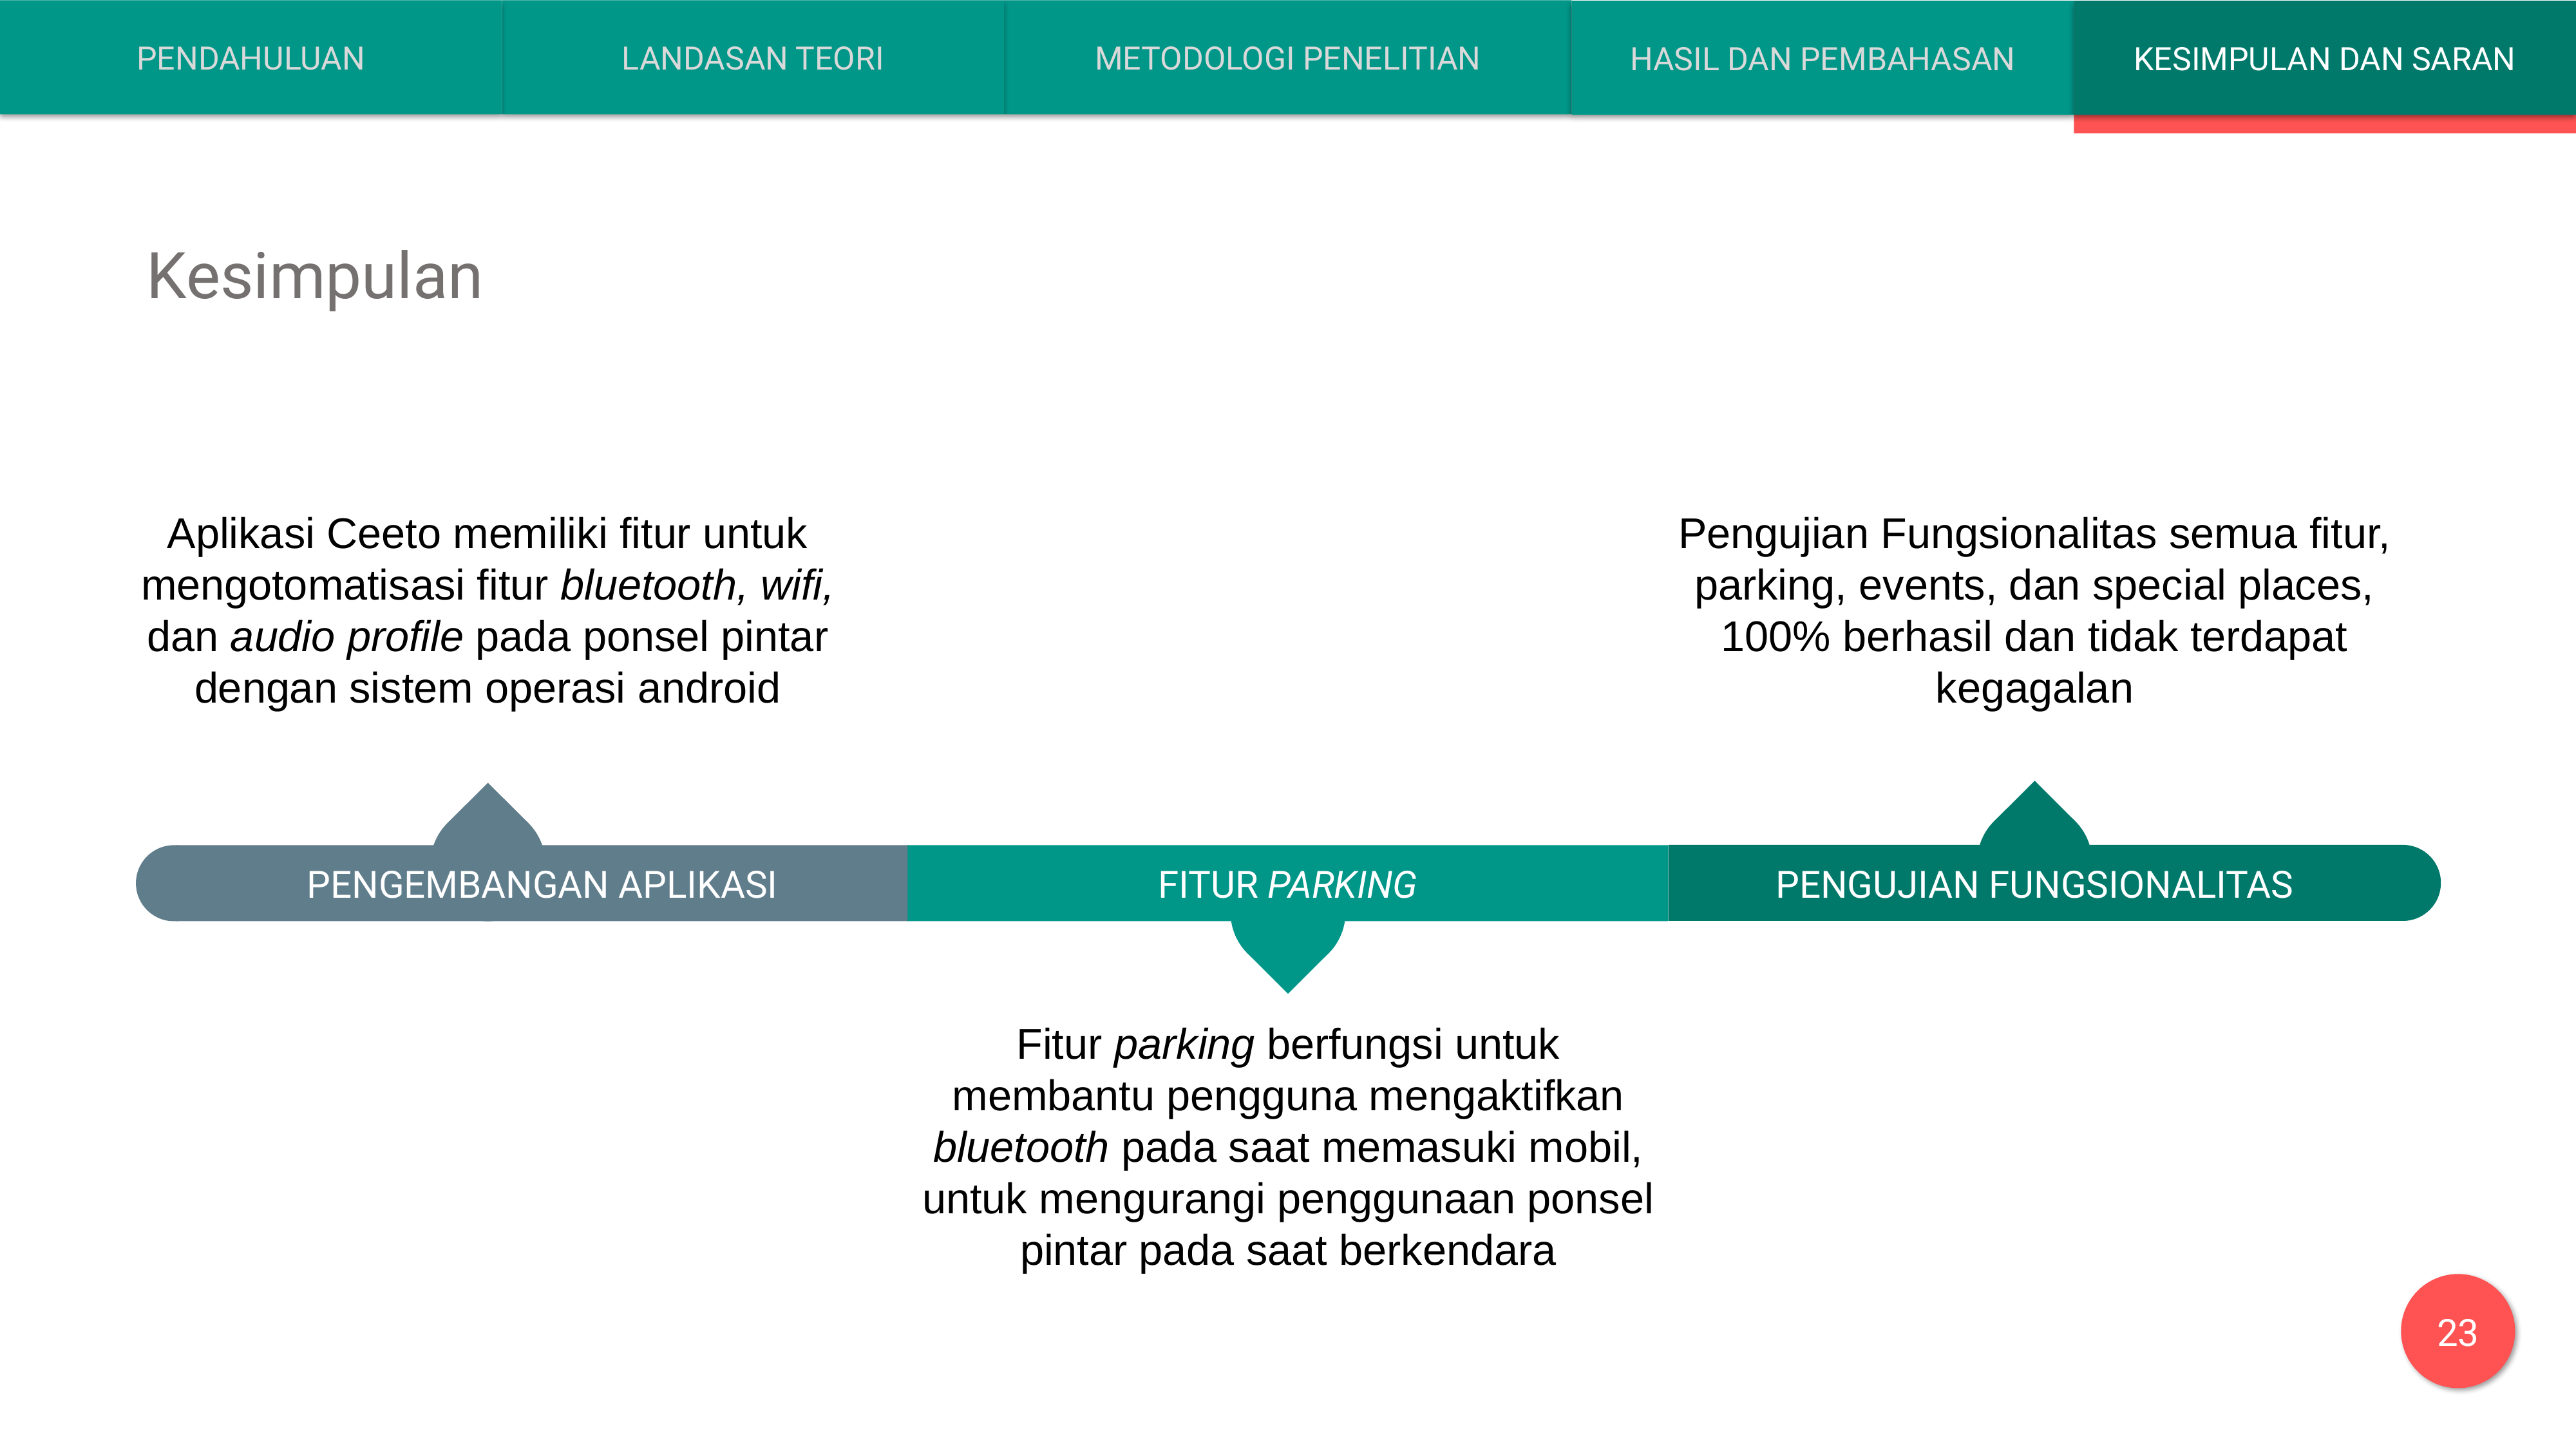

PENDAHULUAN
LANDASAN TEORI
METODOLOGI PENELITIAN
HASIL DAN PEMBAHASAN
KESIMPULAN DAN SARAN

Kesimpulan
Aplikasi Ceeto memiliki fitur untuk mengotomatisasi fitur bluetooth, wifi, dan audio profile pada ponsel pintar dengan sistem operasi android
Pengujian Fungsionalitas semua fitur, parking, events, dan special places, 100% berhasil dan tidak terdapat kegagalan

PENGUJIAN FUNGSIONALITAS

FITUR PARKING

PENGEMBANGAN APLIKASI

Fitur parking berfungsi untuk membantu pengguna mengaktifkan bluetooth pada saat memasuki mobil, untuk mengurangi penggunaan ponsel pintar pada saat berkendara
23